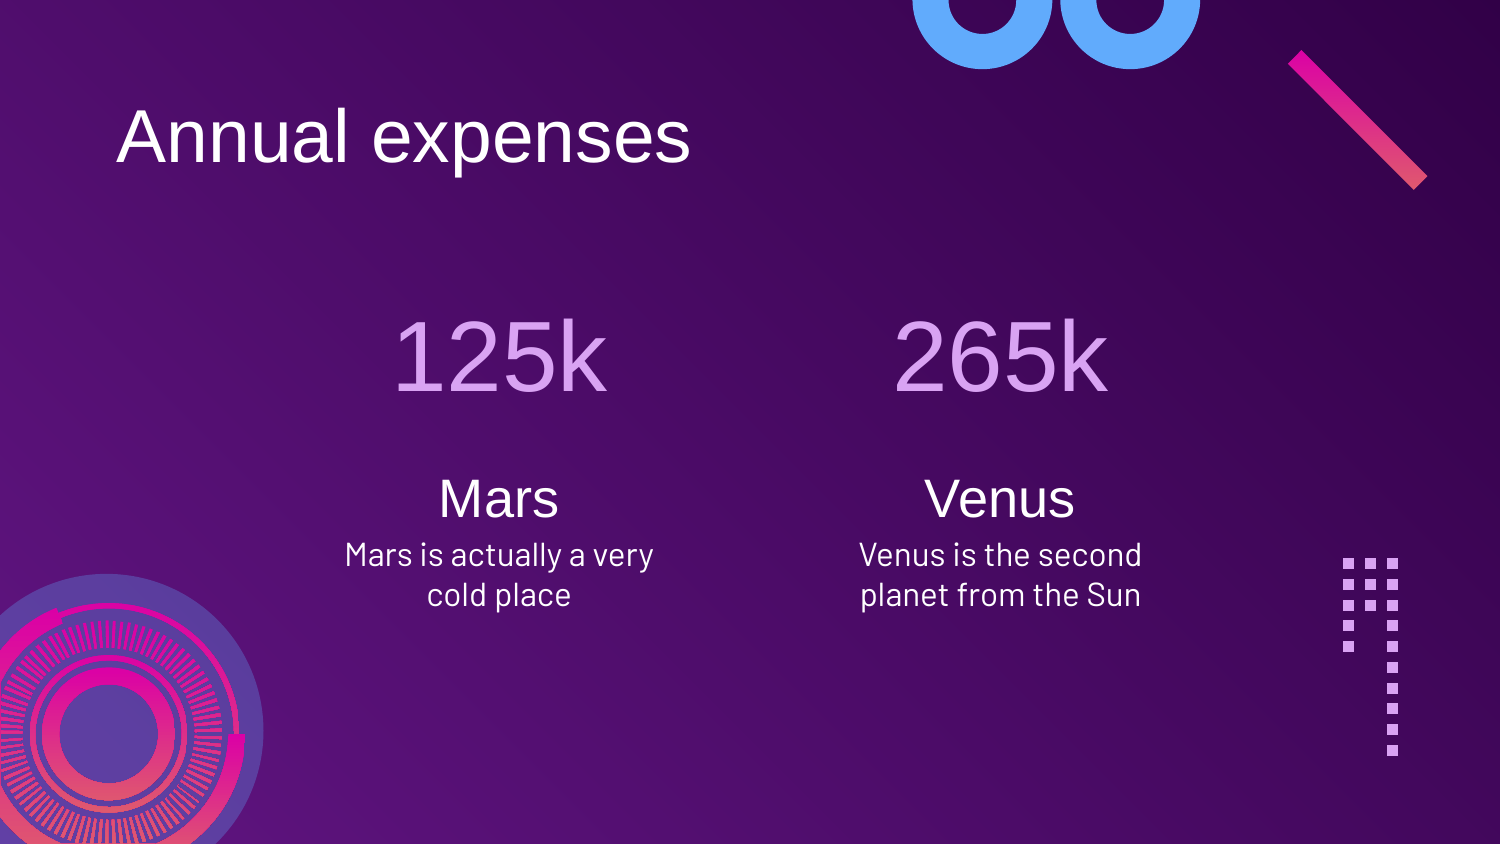

# Annual expenses
125k
265k
Mars
Venus
Mars is actually a very cold place
Venus is the second planet from the Sun